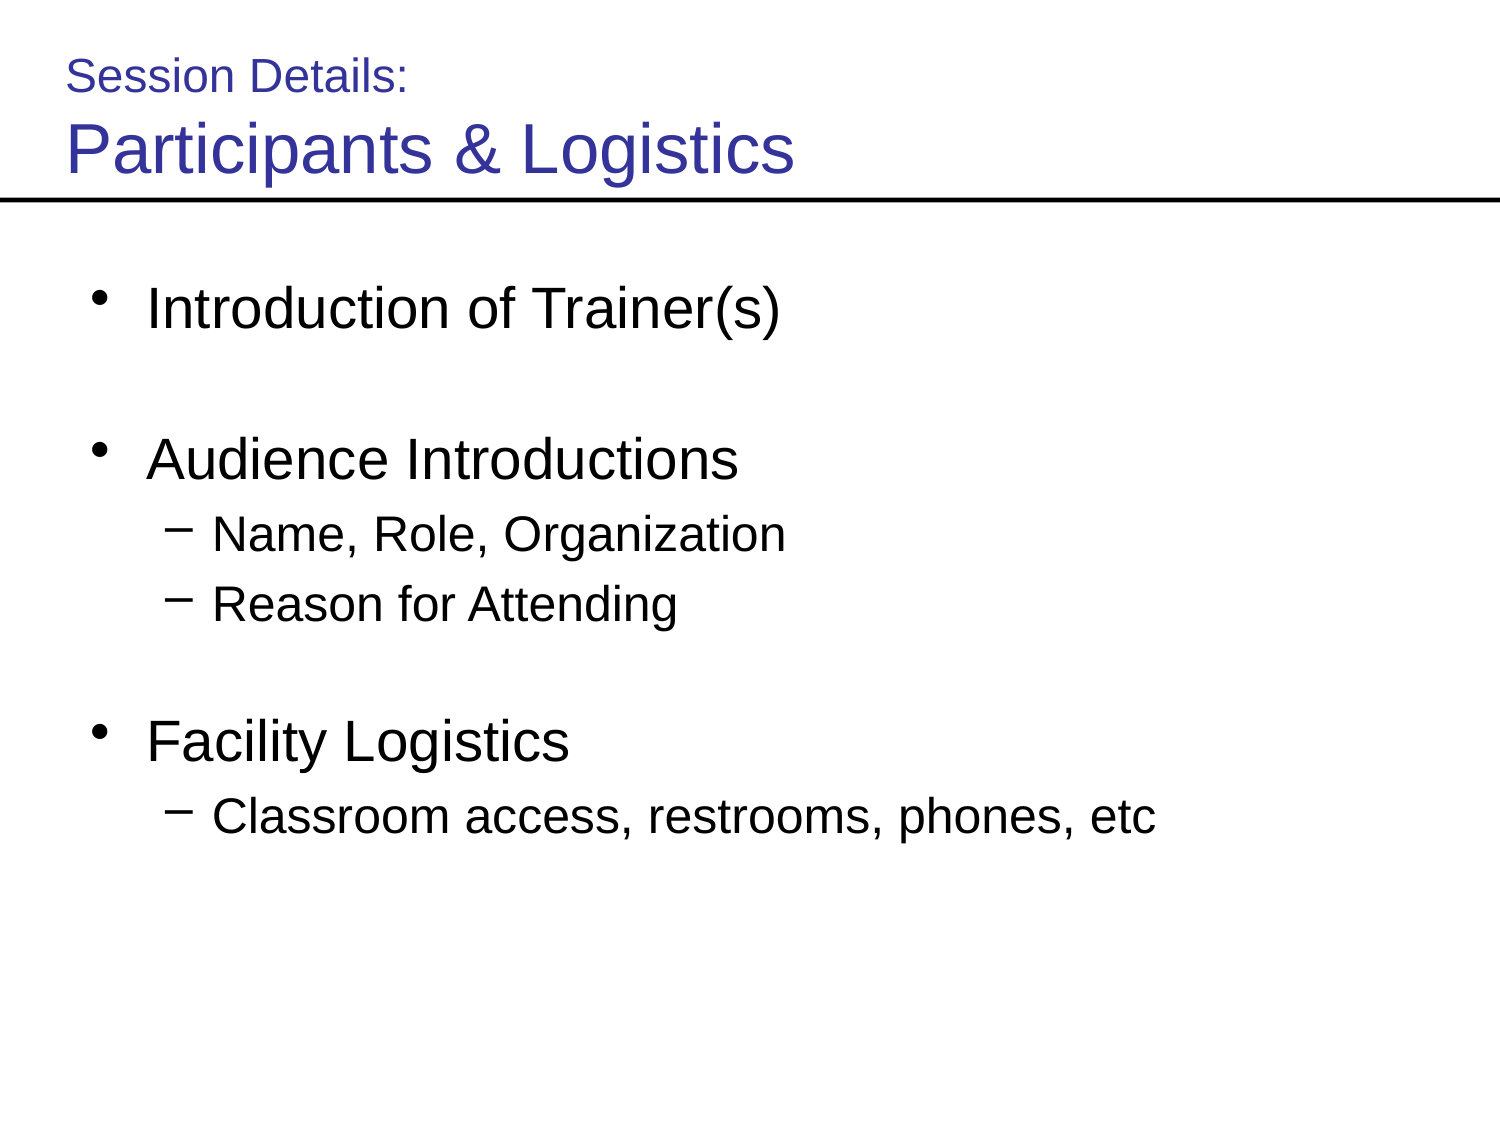

# Session Details: Participants & Logistics
Introduction of Trainer(s)
Audience Introductions
Name, Role, Organization
Reason for Attending
Facility Logistics
Classroom access, restrooms, phones, etc